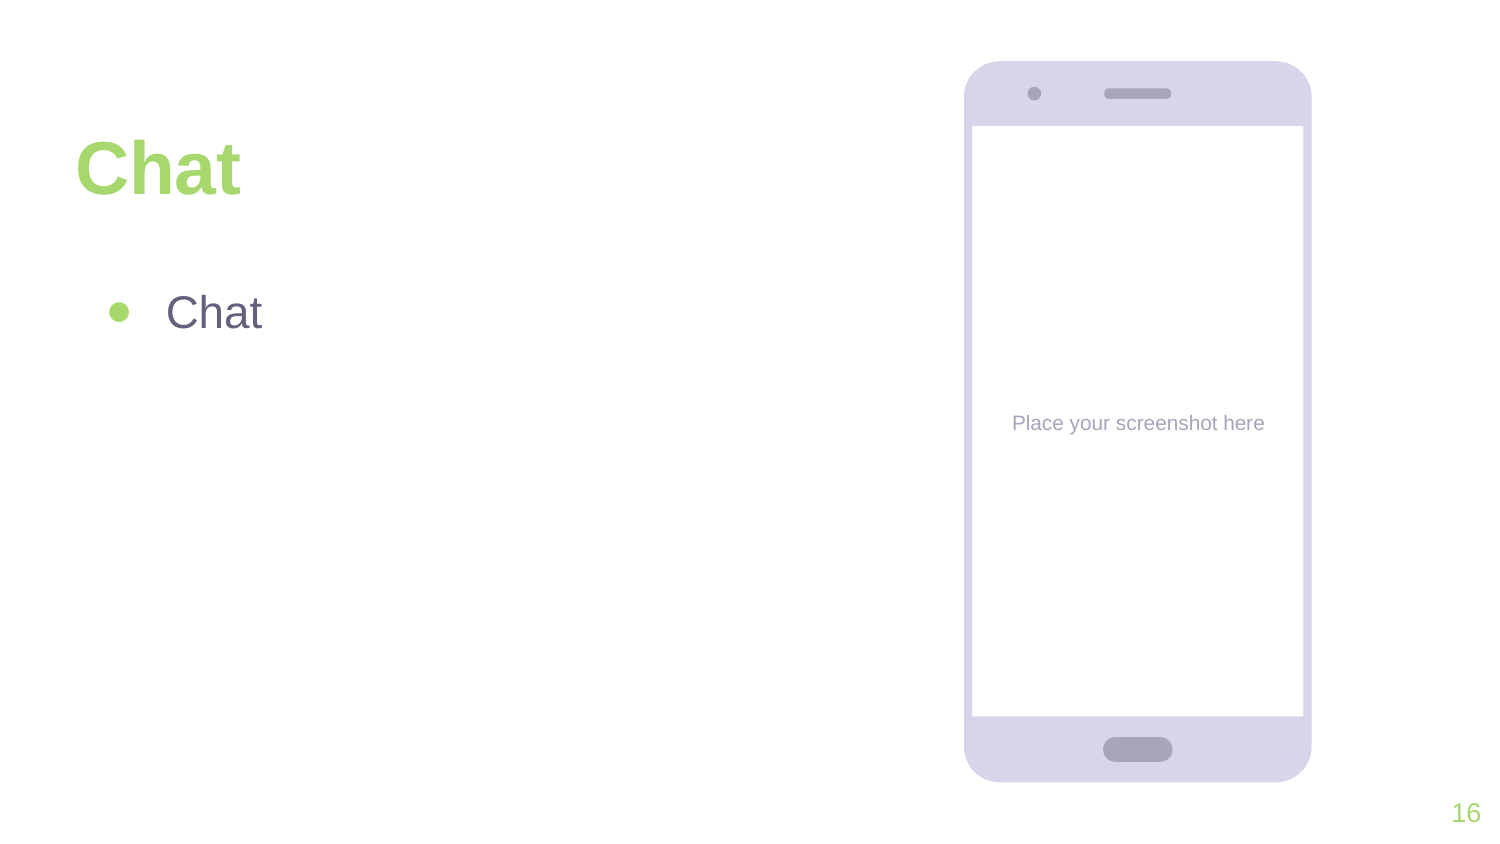

Chat
Place your screenshot here
Chat
16